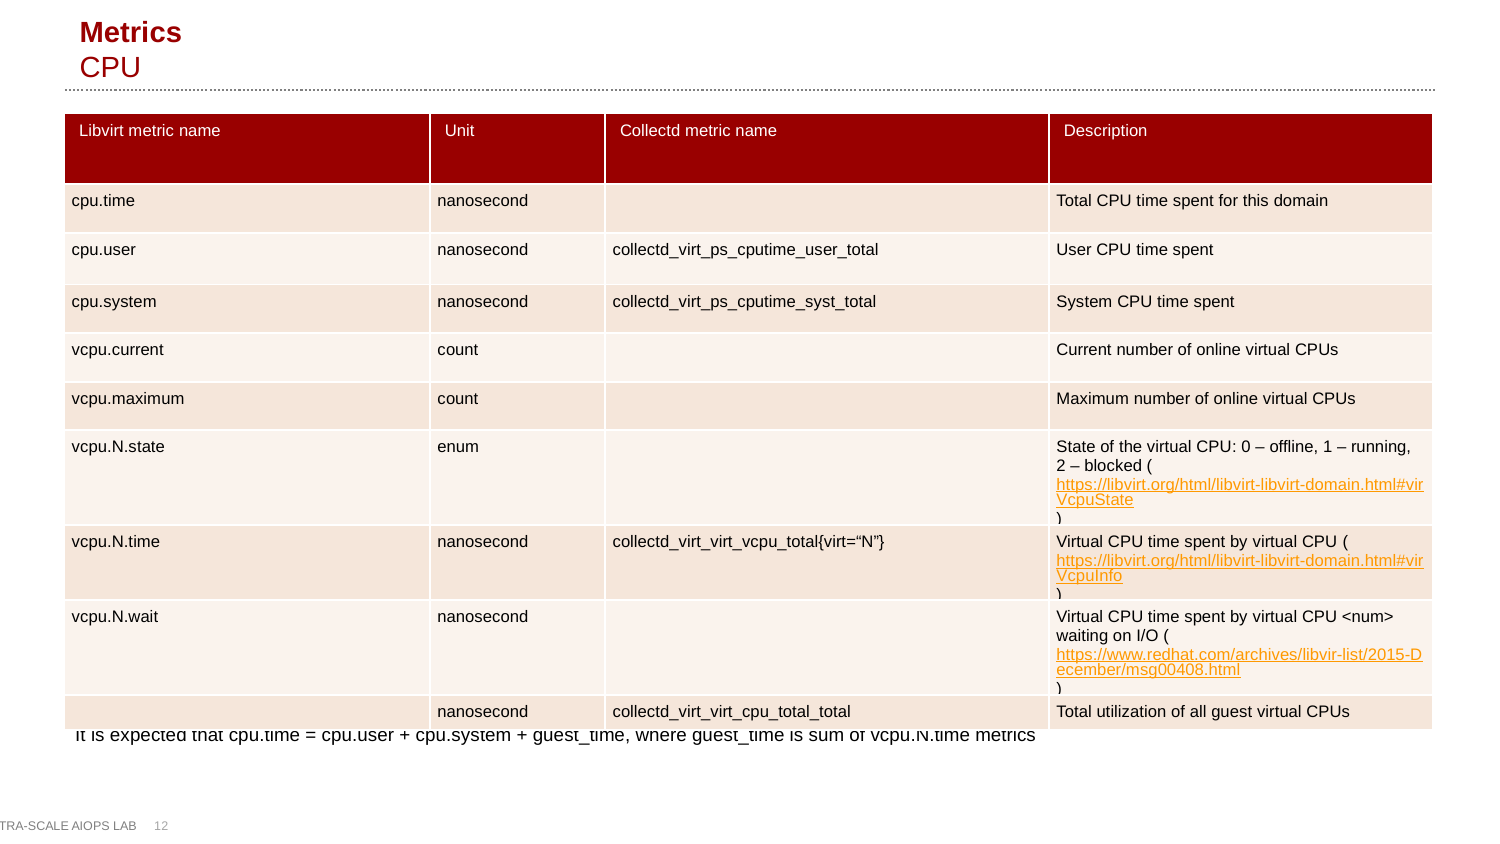

# Metrics CPU
| Libvirt metric name | Unit | Collectd metric name | Description |
| --- | --- | --- | --- |
| cpu.time | nanosecond |  | Total CPU time spent for this domain |
| cpu.user | nanosecond | collectd\_virt\_ps\_cputime\_user\_total | User CPU time spent |
| cpu.system | nanosecond | collectd\_virt\_ps\_cputime\_syst\_total | System CPU time spent |
| vcpu.current | count |  | Current number of online virtual CPUs |
| vcpu.maximum | count |  | Maximum number of online virtual CPUs |
| vcpu.N.state | enum |  | State of the virtual CPU: 0 – offline, 1 – running, 2 – blocked (https://libvirt.org/html/libvirt-libvirt-domain.html#virVcpuState) |
| vcpu.N.time | nanosecond | collectd\_virt\_virt\_vcpu\_total{virt=“N”} | Virtual CPU time spent by virtual CPU (https://libvirt.org/html/libvirt-libvirt-domain.html#virVcpuInfo) |
| vcpu.N.wait | nanosecond |  | Virtual CPU time spent by virtual CPU <num> waiting on I/O (https://www.redhat.com/archives/libvir-list/2015-December/msg00408.html) |
|  | nanosecond | collectd\_virt\_virt\_cpu\_total\_total | Total utilization of all guest virtual CPUs |
It is expected that cpu.time = cpu.user + cpu.system + guest_time, where guest_time is sum of vcpu.N.time metrics